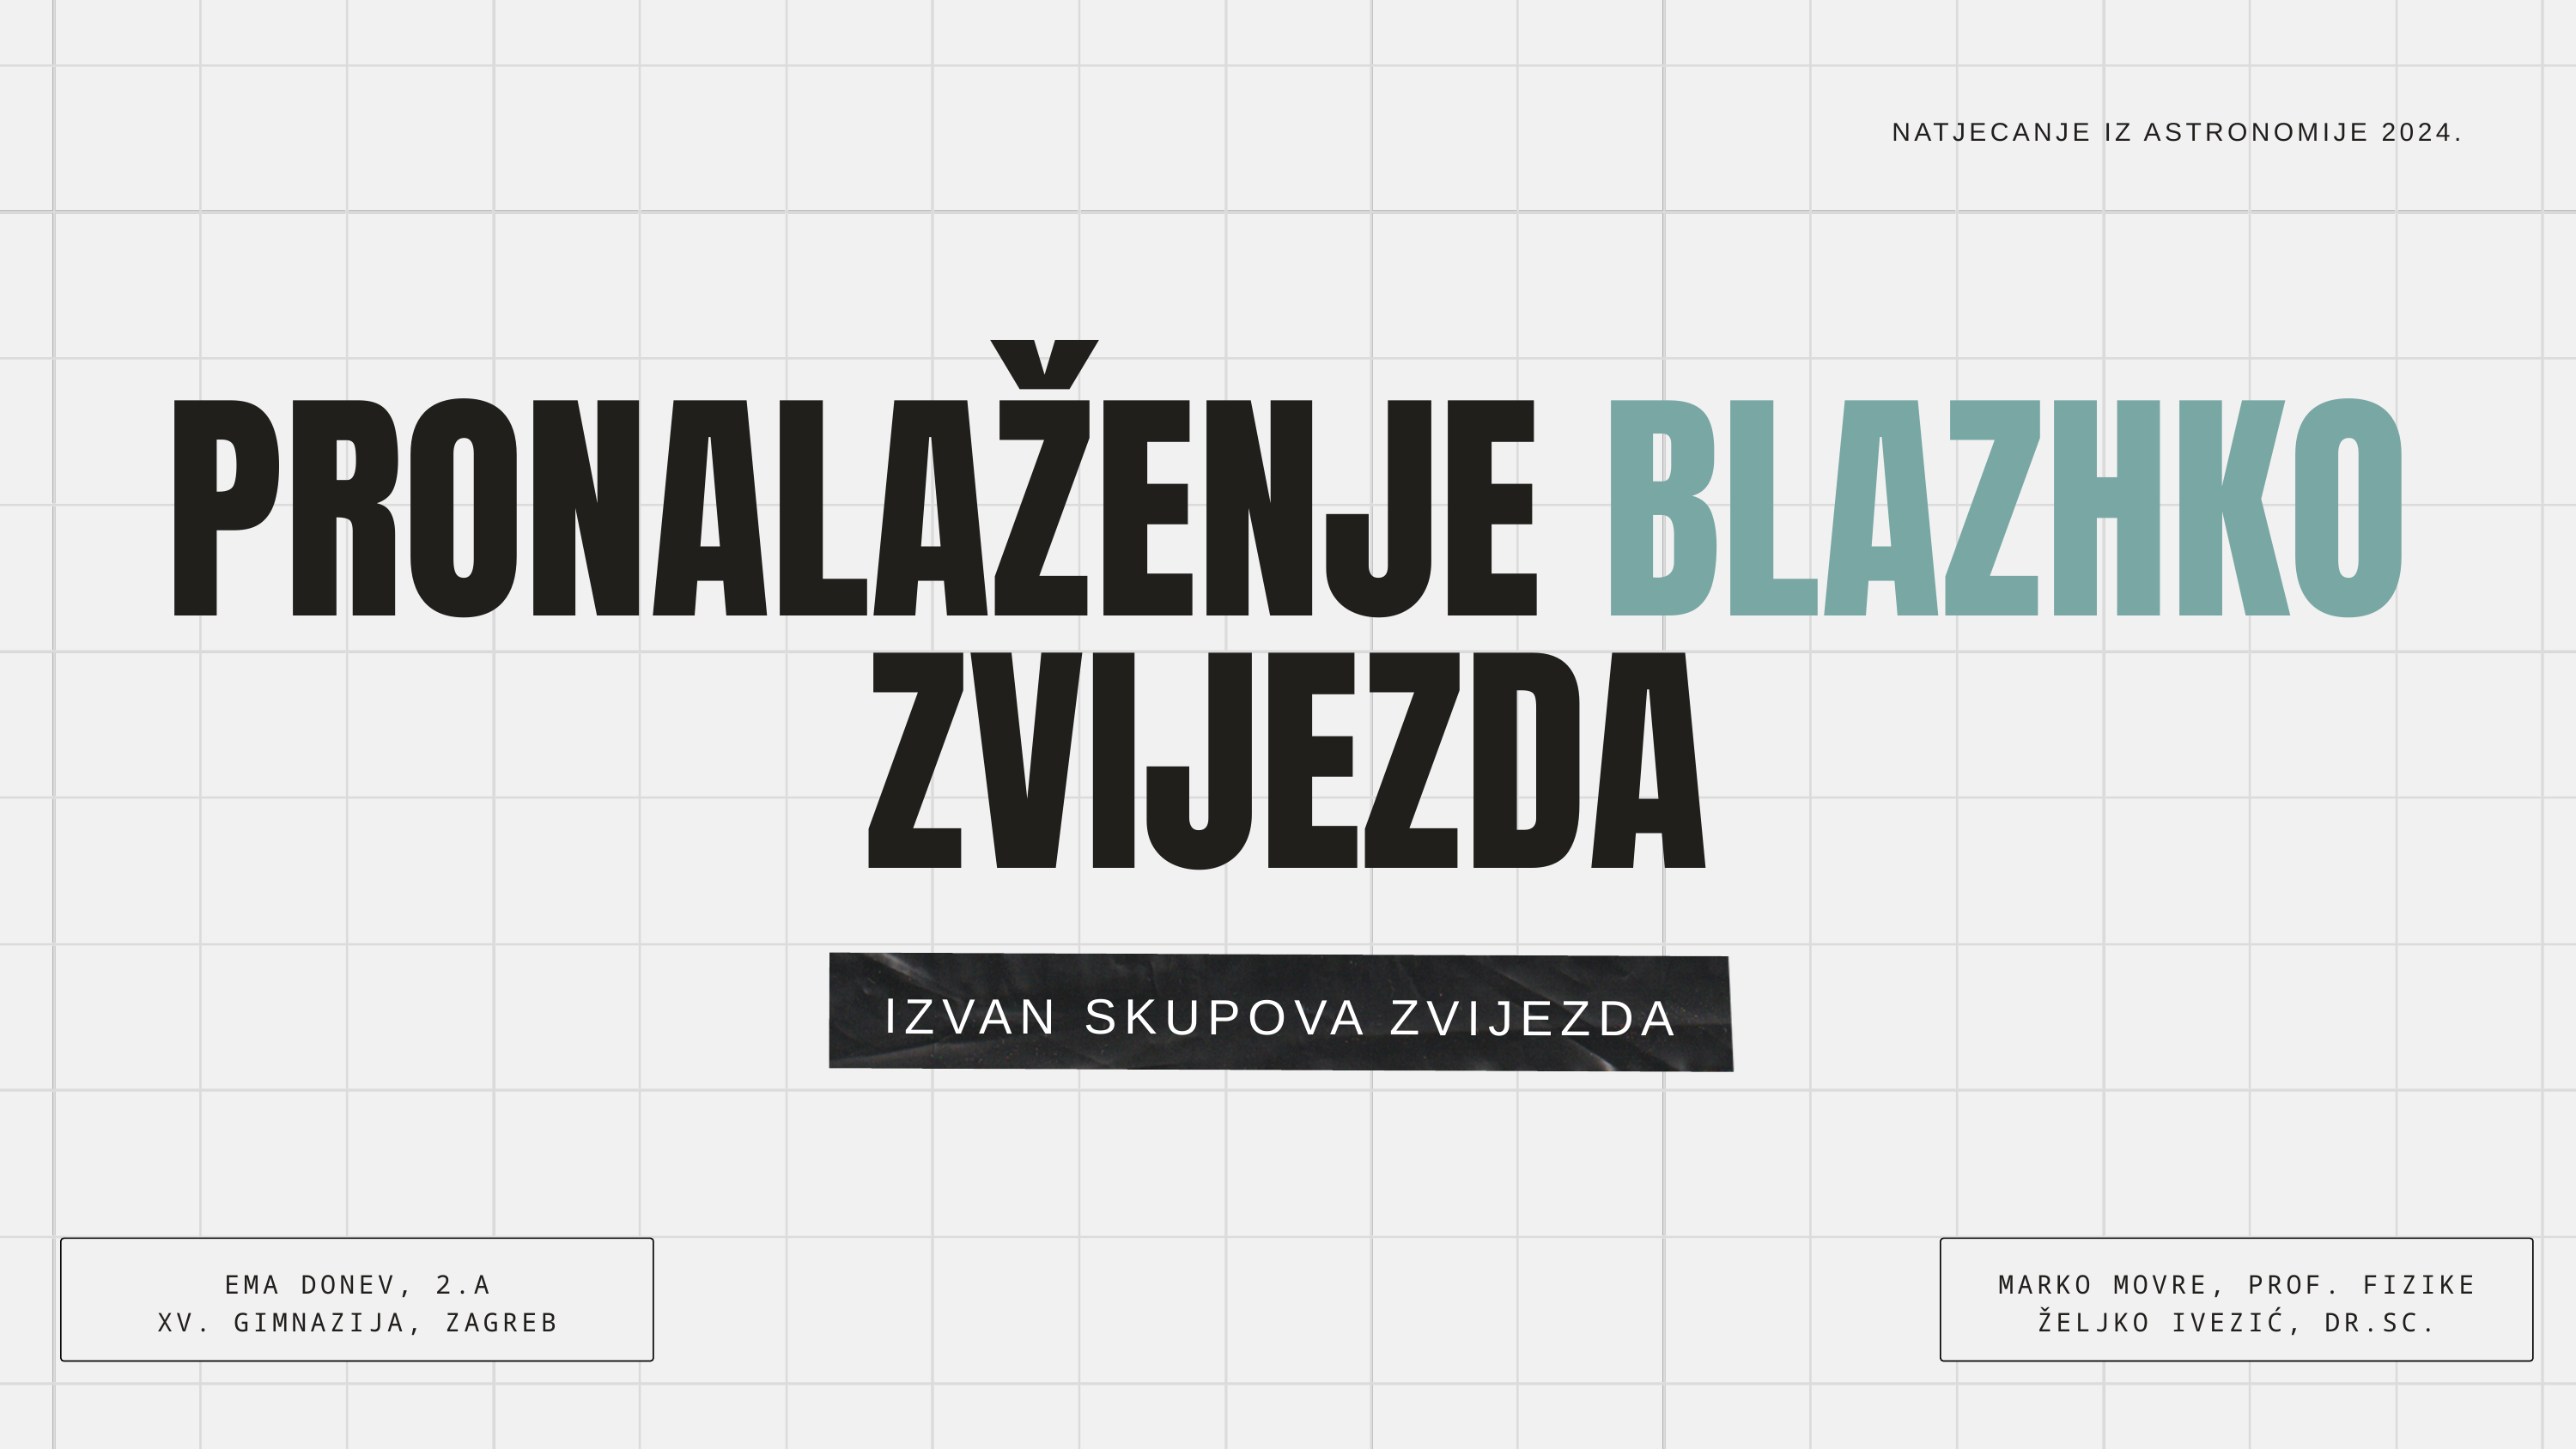

NATJECANJE IZ ASTRONOMIJE 2024.
PRONALAŽENJE BLAZHKO ZVIJEZDA

IZVAN SKUPOVA ZVIJEZDA

EMA DONEV, 2.A
XV. GIMNAZIJA, ZAGREB

MARKO MOVRE, PROF. FIZIKE
ŽELJKO IVEZIĆ, DR.SC.